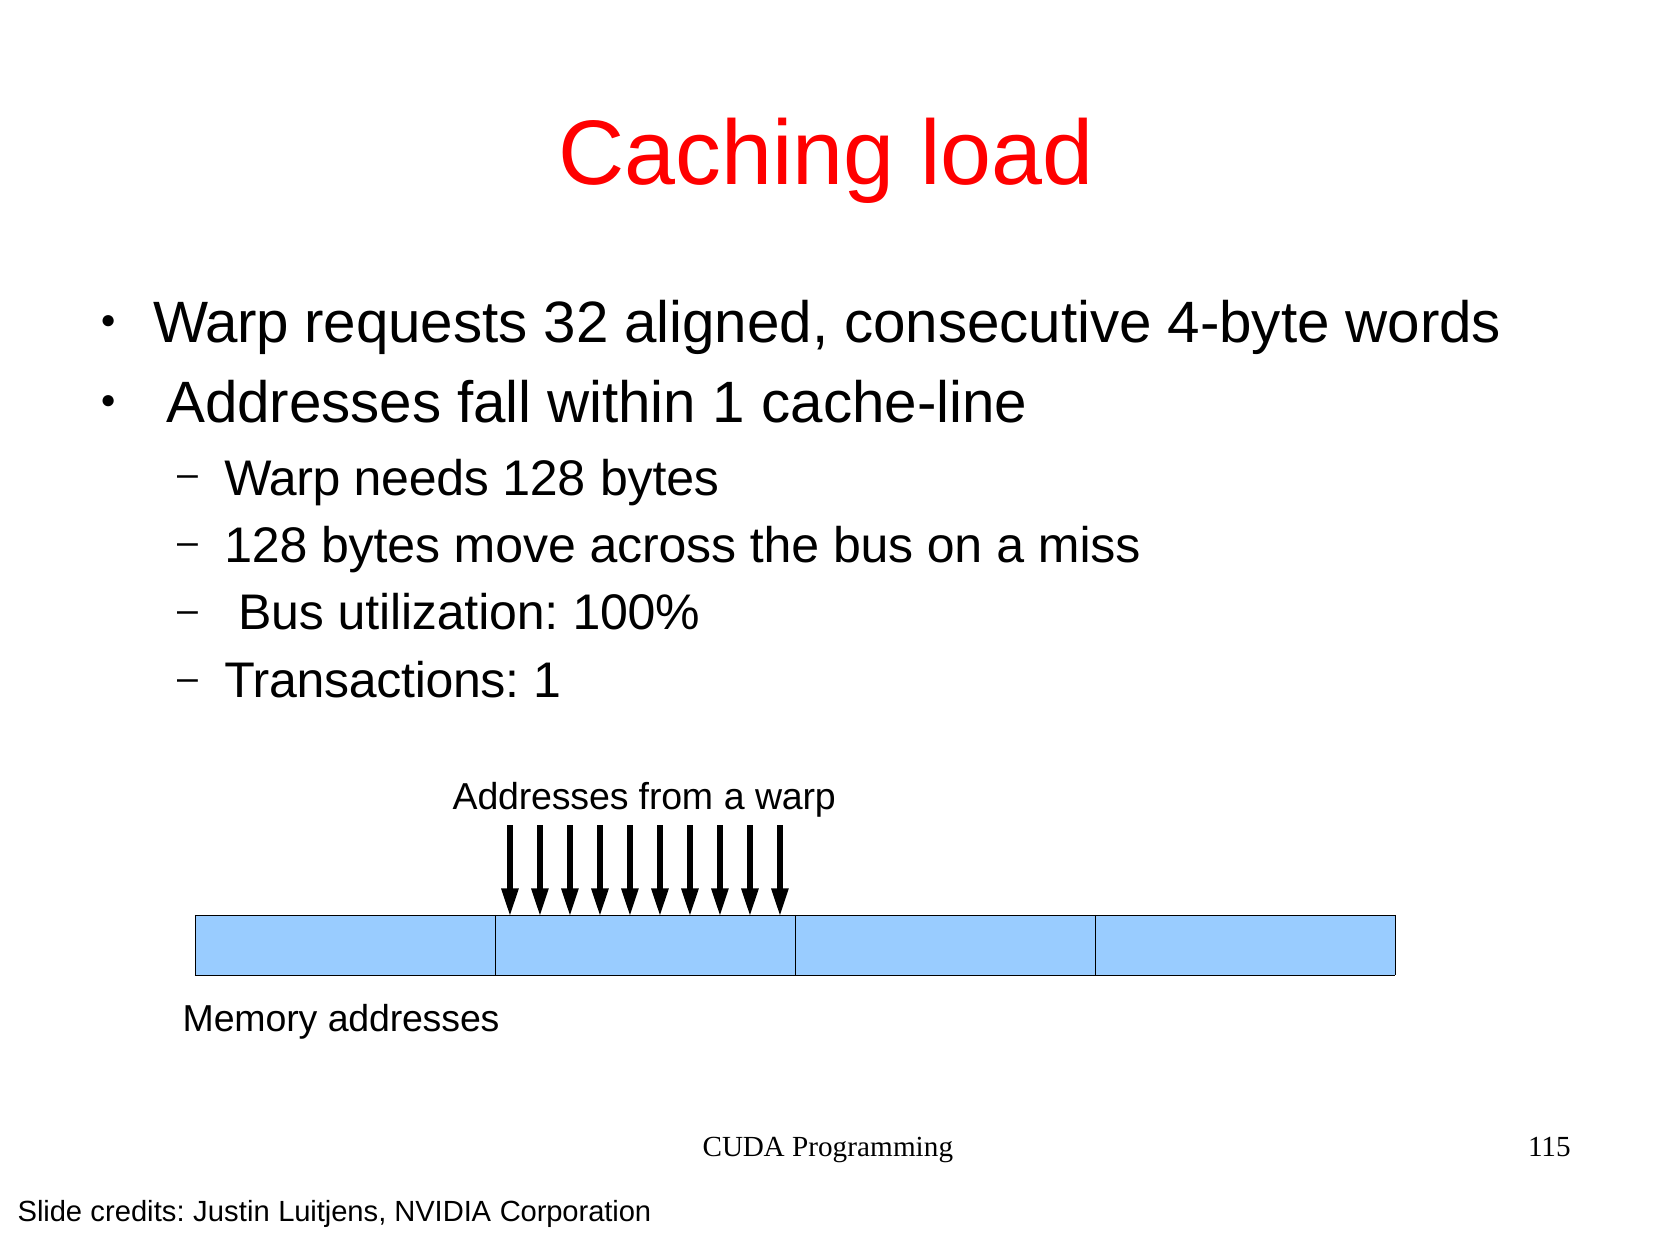

# Caching load
Warp requests 32 aligned, consecutive 4-byte words  Addresses fall within 1 cache-line
●
●
–
–
–
–
Warp needs 128 bytes
128 bytes move across the bus on a miss  Bus utilization: 100%
Transactions: 1
Addresses from a warp

|  |  |  |  |
| --- | --- | --- | --- |
Memory addresses
CUDA Programming
115
Slide credits: Justin Luitjens, NVIDIA Corporation